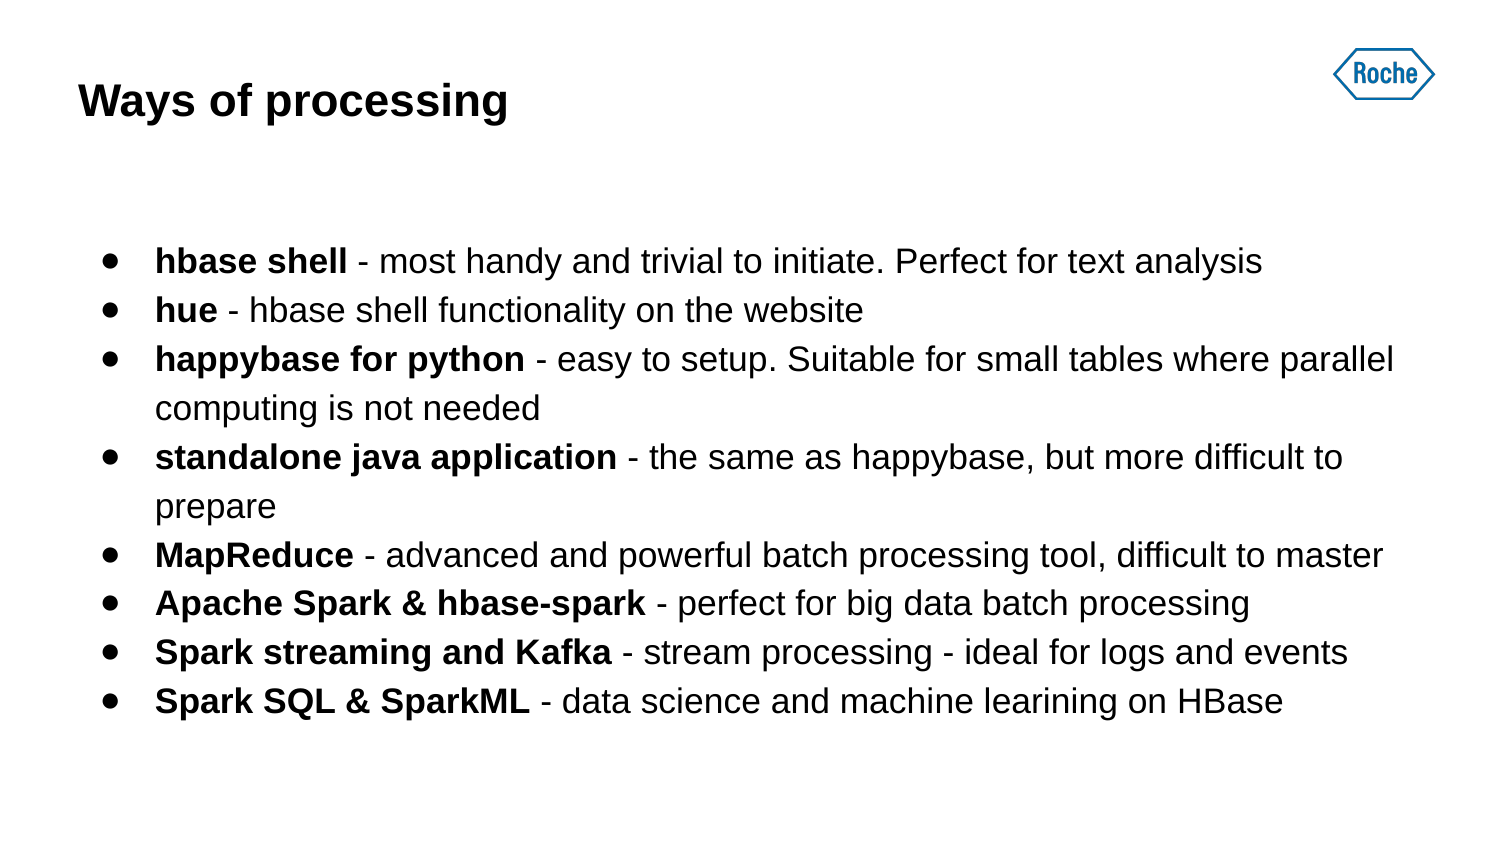

# Ways of processing
hbase shell - most handy and trivial to initiate. Perfect for text analysis
hue - hbase shell functionality on the website
happybase for python - easy to setup. Suitable for small tables where parallel computing is not needed
standalone java application - the same as happybase, but more difficult to prepare
MapReduce - advanced and powerful batch processing tool, difficult to master
Apache Spark & hbase-spark - perfect for big data batch processing
Spark streaming and Kafka - stream processing - ideal for logs and events
Spark SQL & SparkML - data science and machine learining on HBase